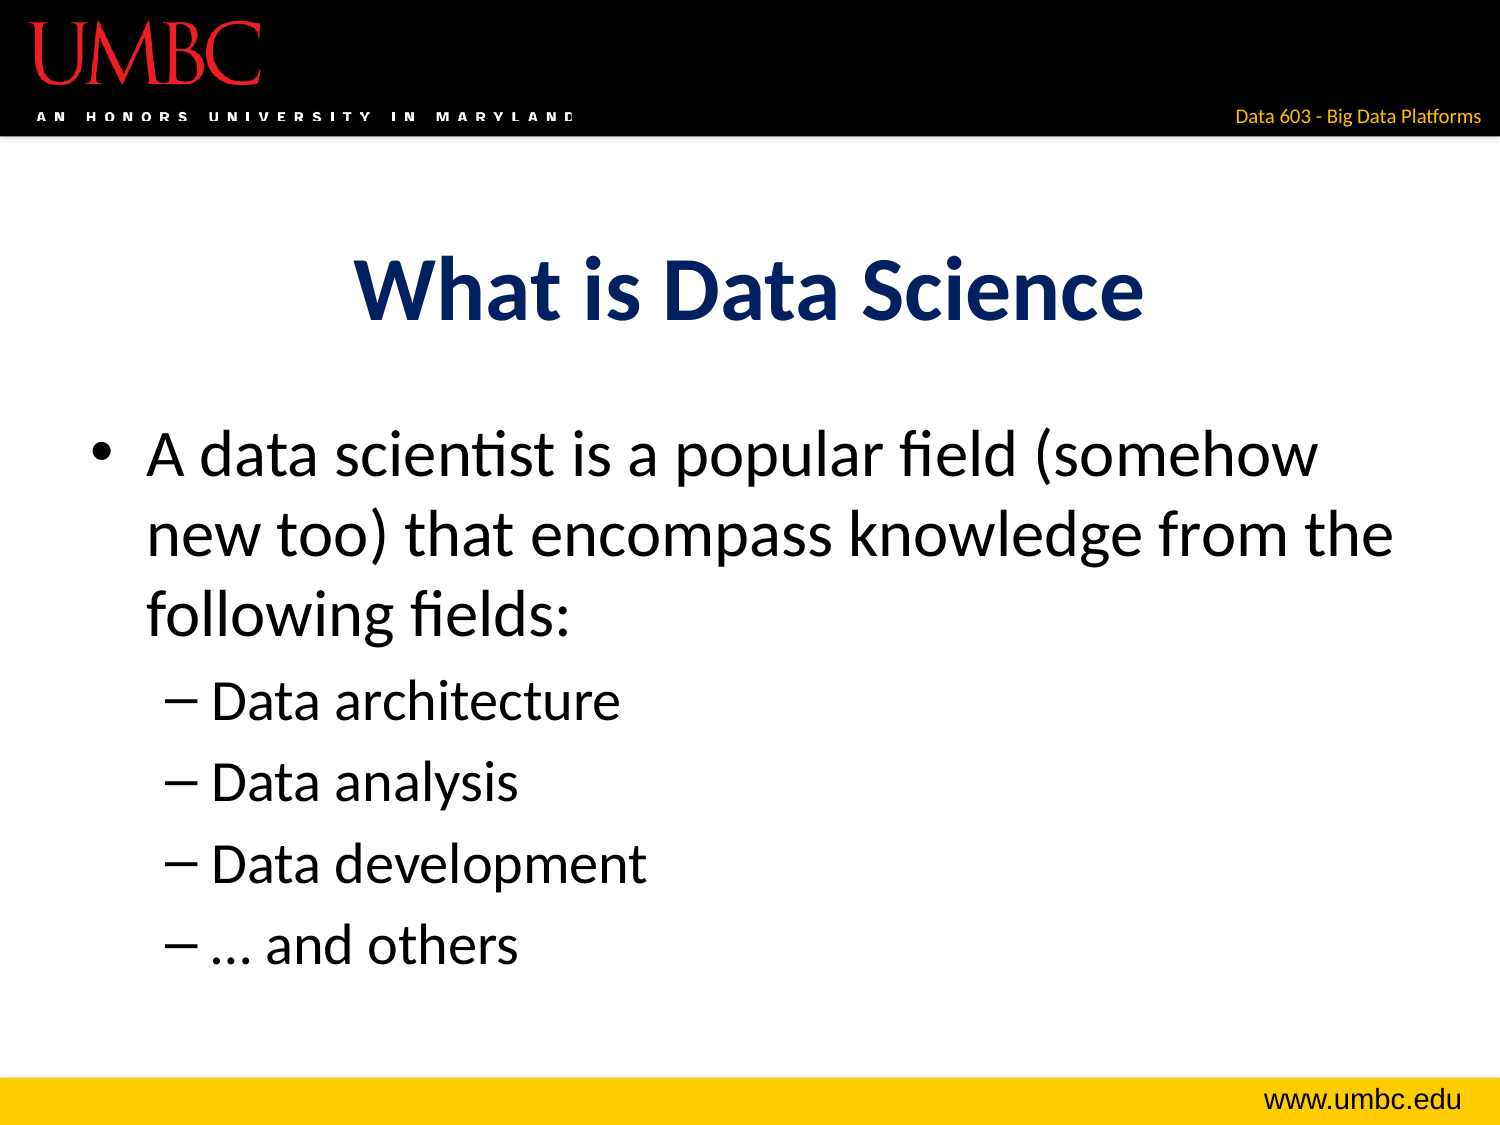

# What is Data Science
A data scientist is a popular field (somehow new too) that encompass knowledge from the following fields:
Data architecture
Data analysis
Data development
… and others